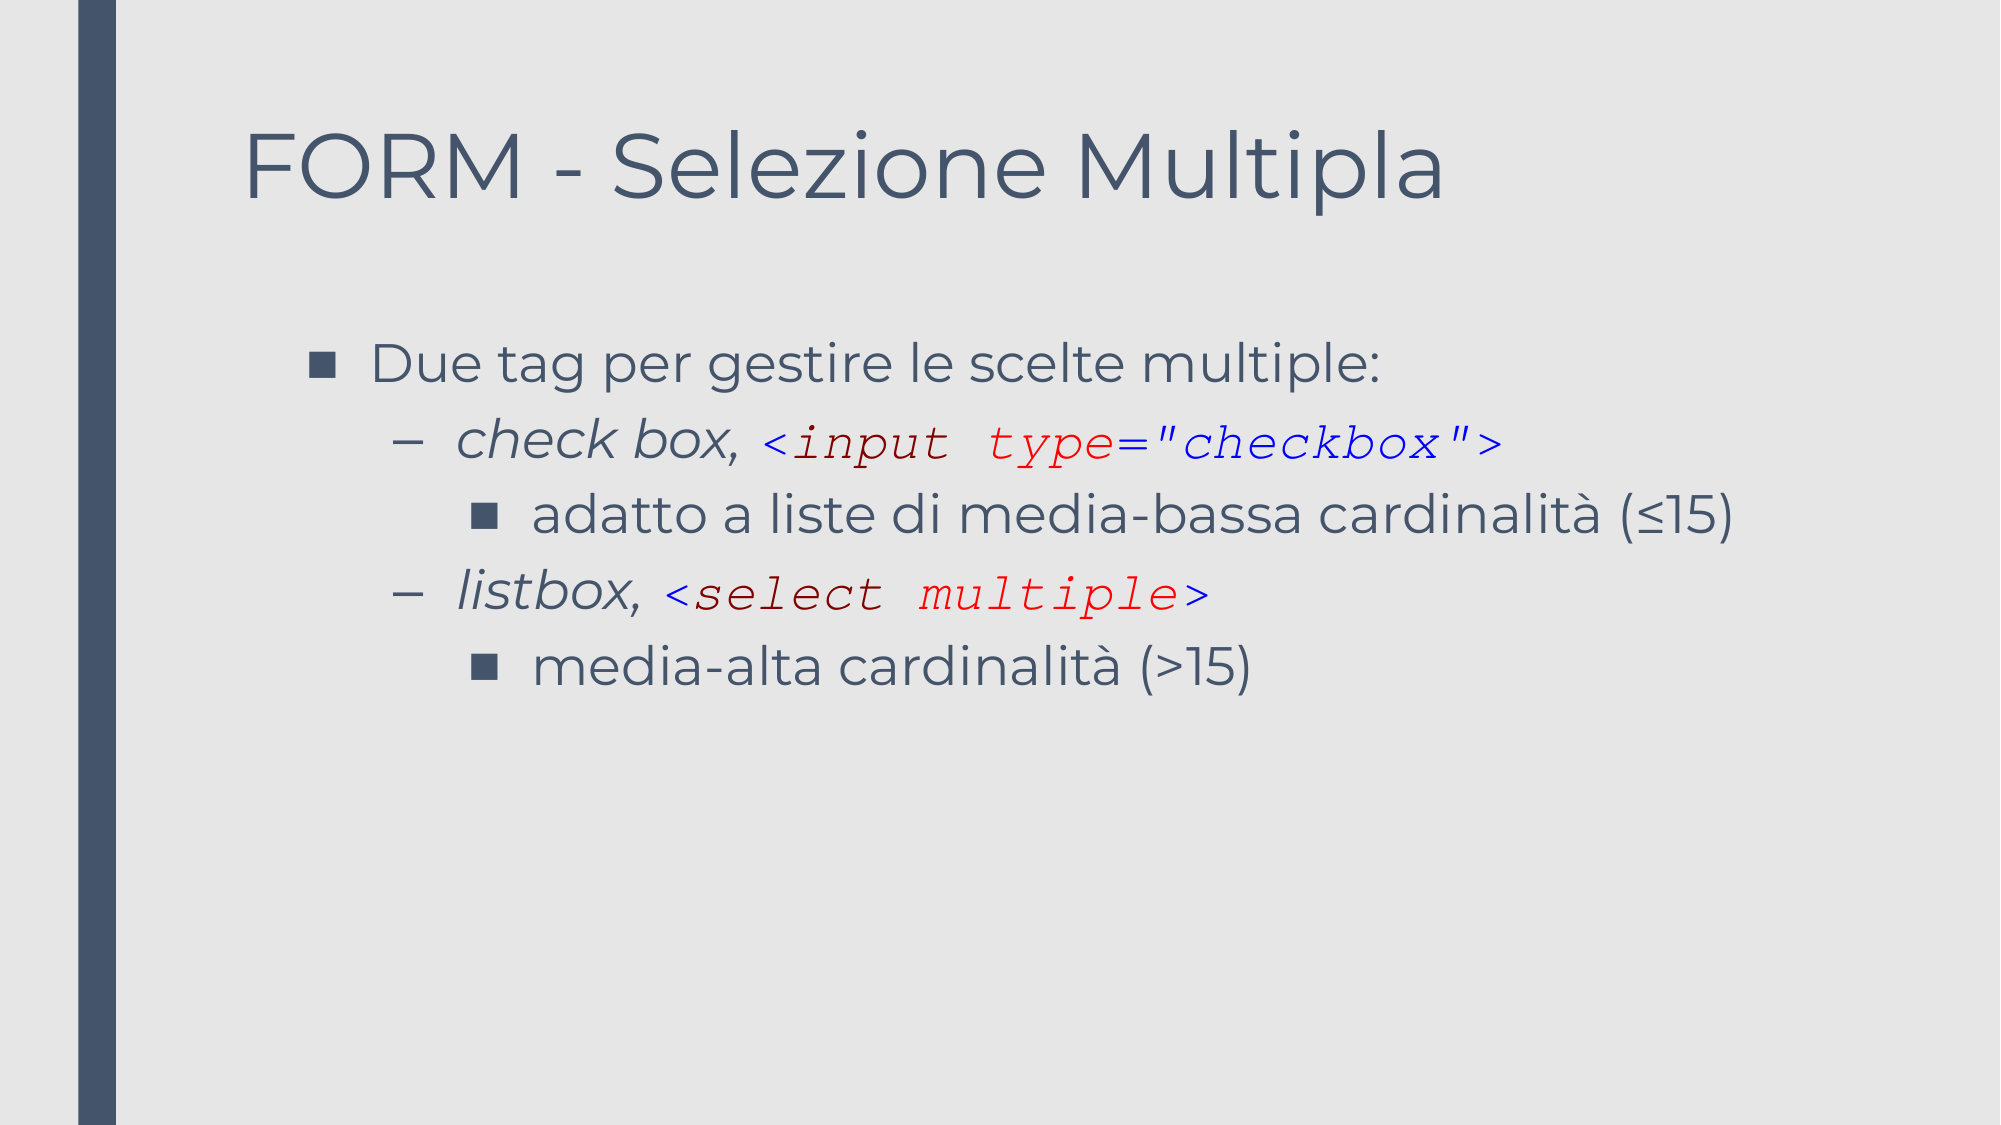

# FORM - Selezione Multipla
Due tag per gestire le scelte multiple:
check box, <input type="checkbox">
adatto a liste di media-bassa cardinalità (≤15)
listbox, <select multiple>
media-alta cardinalità (>15)